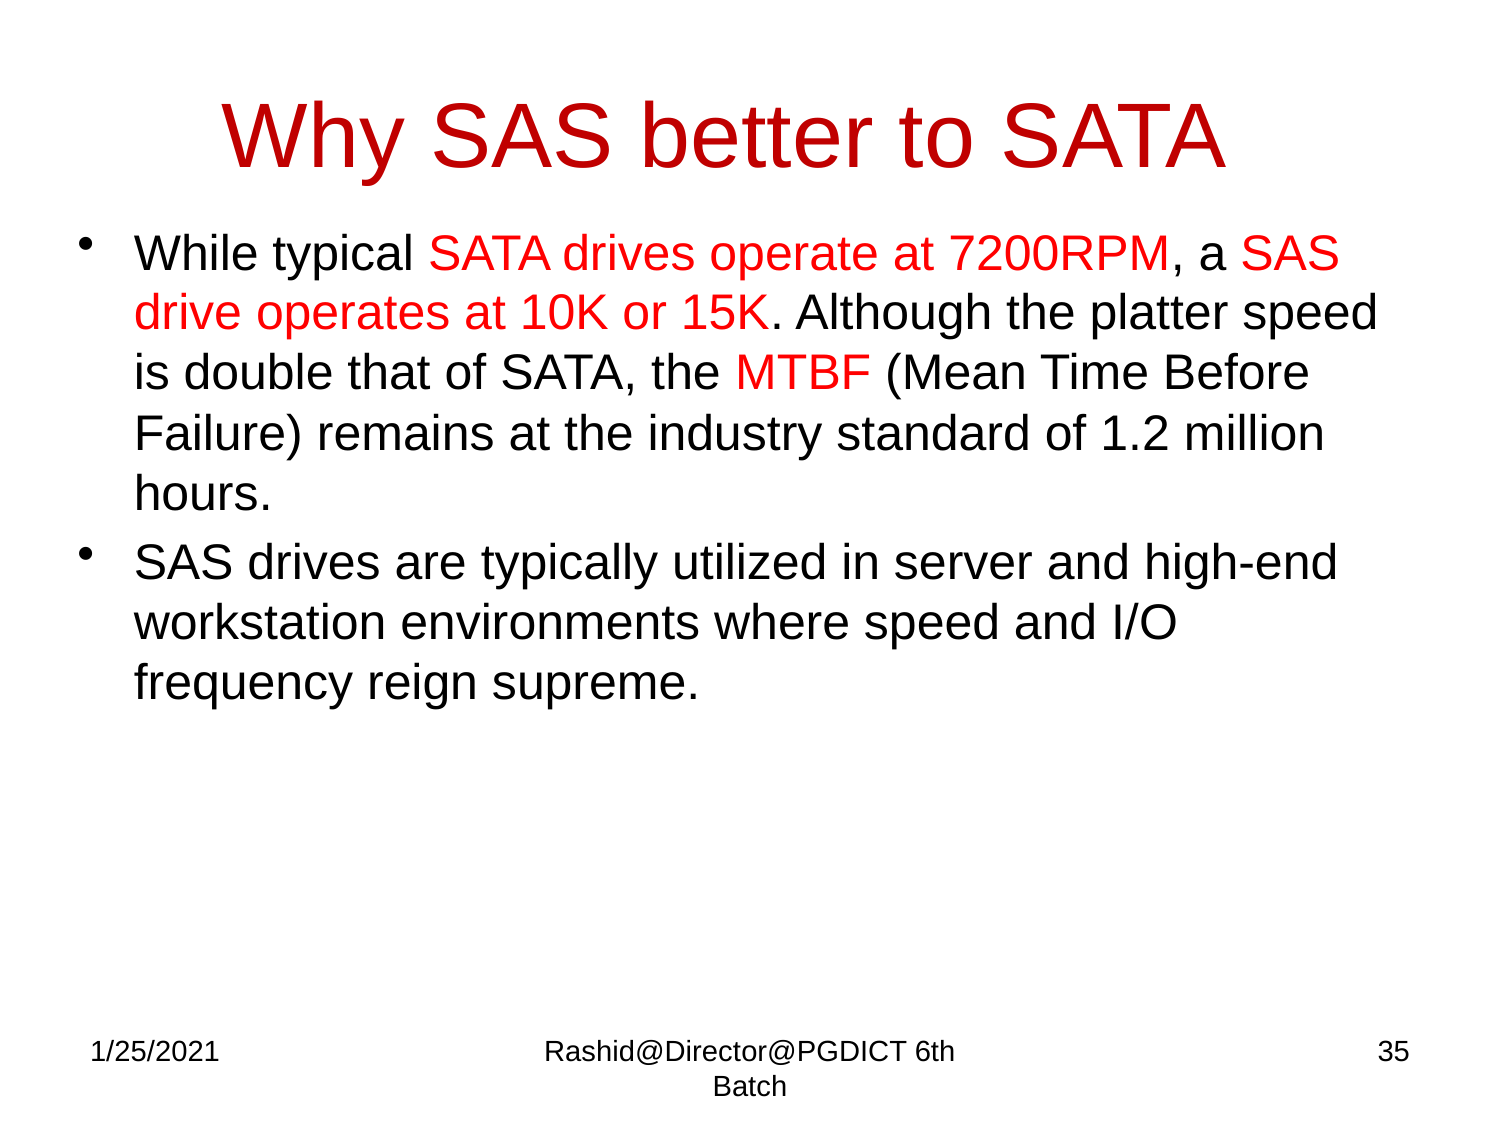

# Why SAS better to SATA
While typical SATA drives operate at 7200RPM, a SAS drive operates at 10K or 15K. Although the platter speed is double that of SATA, the MTBF (Mean Time Before Failure) remains at the industry standard of 1.2 million hours.
SAS drives are typically utilized in server and high-end workstation environments where speed and I/O frequency reign supreme.

1/25/2021
Rashid@Director@PGDICT 6th Batch
35